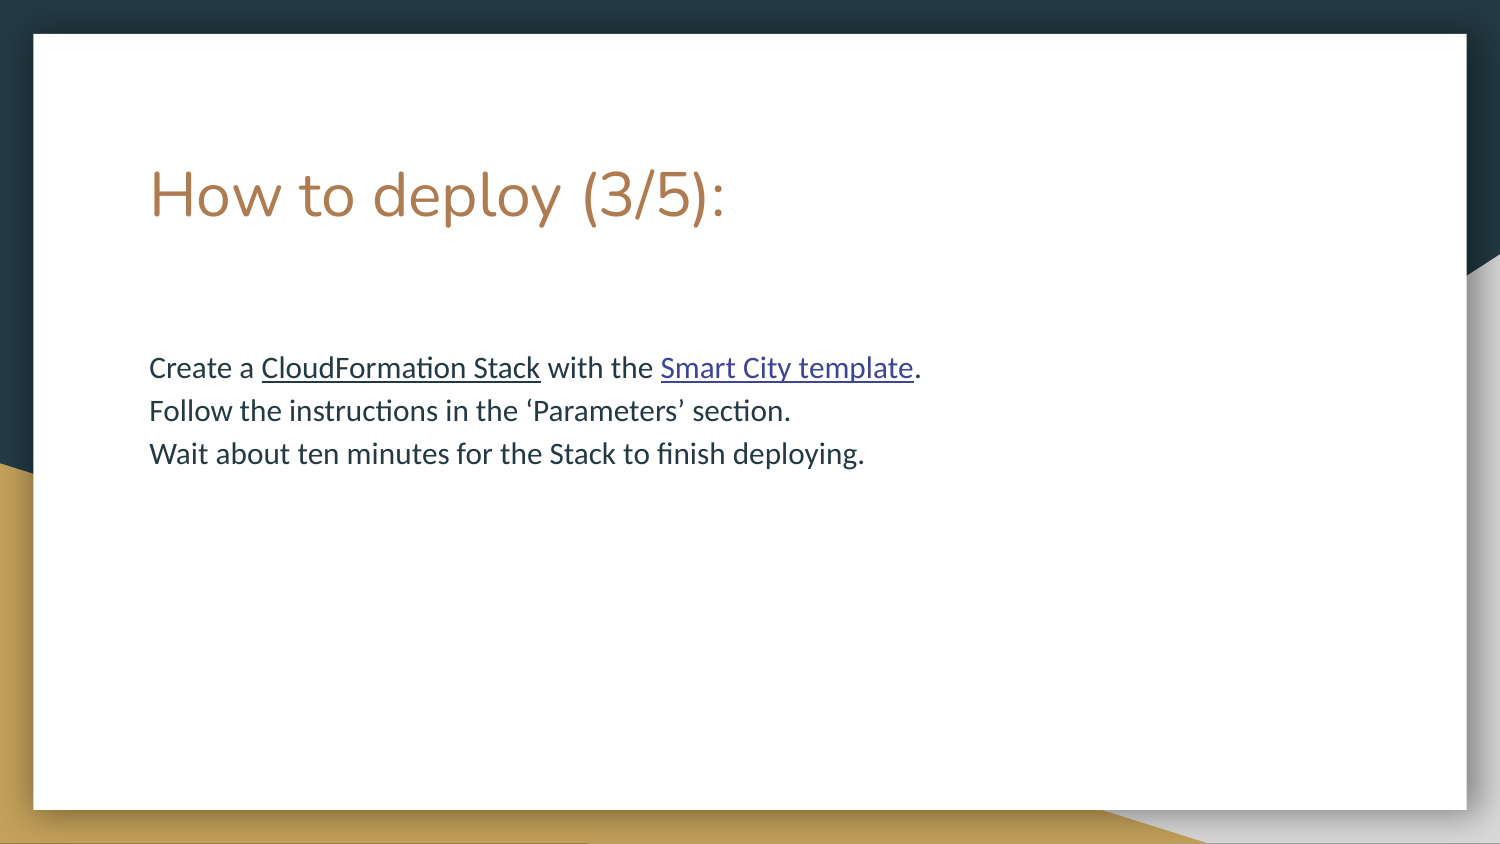

# How to deploy (3/5):
Create a CloudFormation Stack with the Smart City template.
Follow the instructions in the ‘Parameters’ section.
Wait about ten minutes for the Stack to finish deploying.